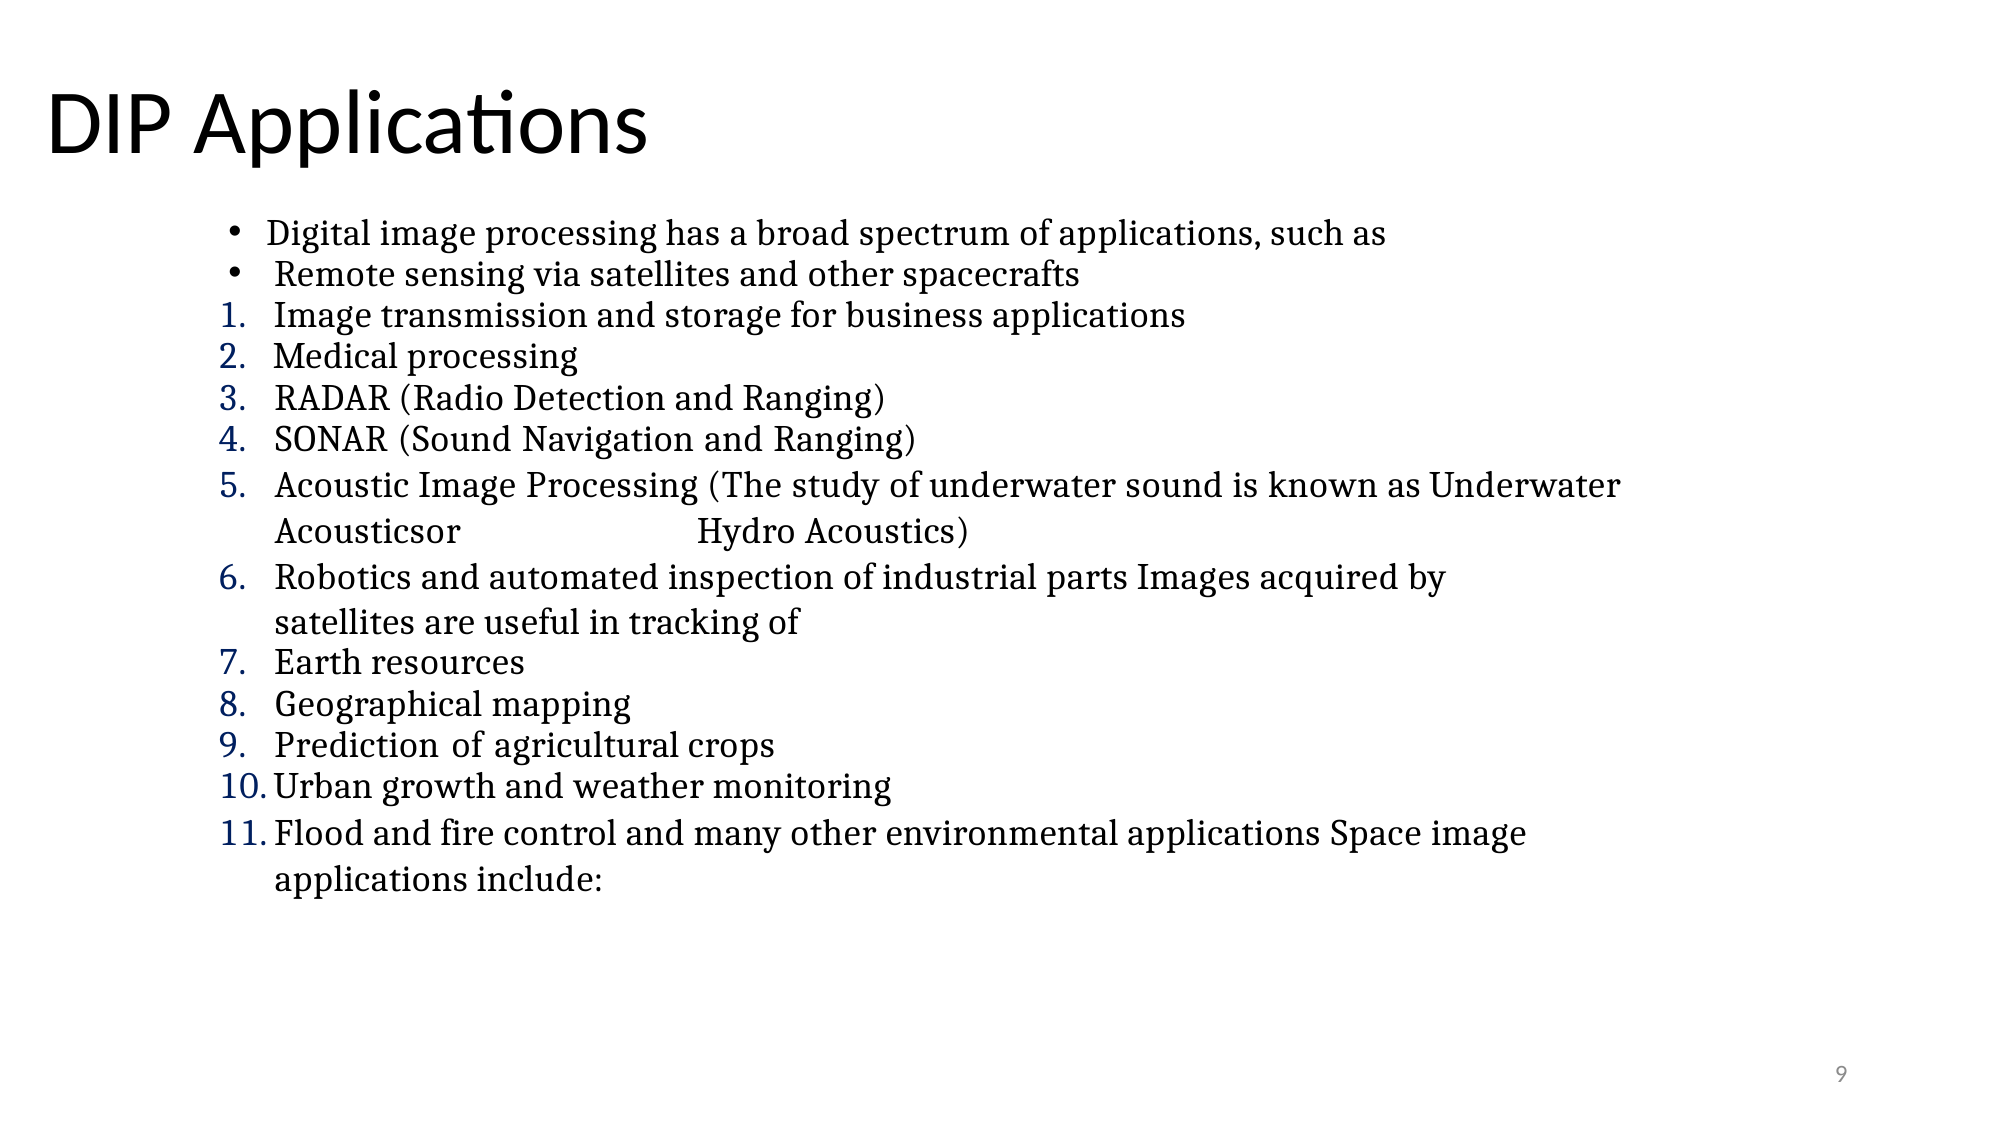

# DIP Applications
Digital image processing has a broad spectrum of applications, such as
 Remote sensing via satellites and other spacecrafts
Image transmission and storage for business applications
Medical processing
RADAR (Radio Detection and Ranging)
SONAR (Sound Navigation and Ranging)
Acoustic Image Processing (The study of underwater sound is known as Underwater Acousticsor	Hydro Acoustics)
Robotics and automated inspection of industrial parts Images acquired by satellites are useful in tracking of
Earth resources
Geographical mapping
Prediction of agricultural crops
Urban growth and weather monitoring
Flood and fire control and many other environmental applications Space image applications include:

9